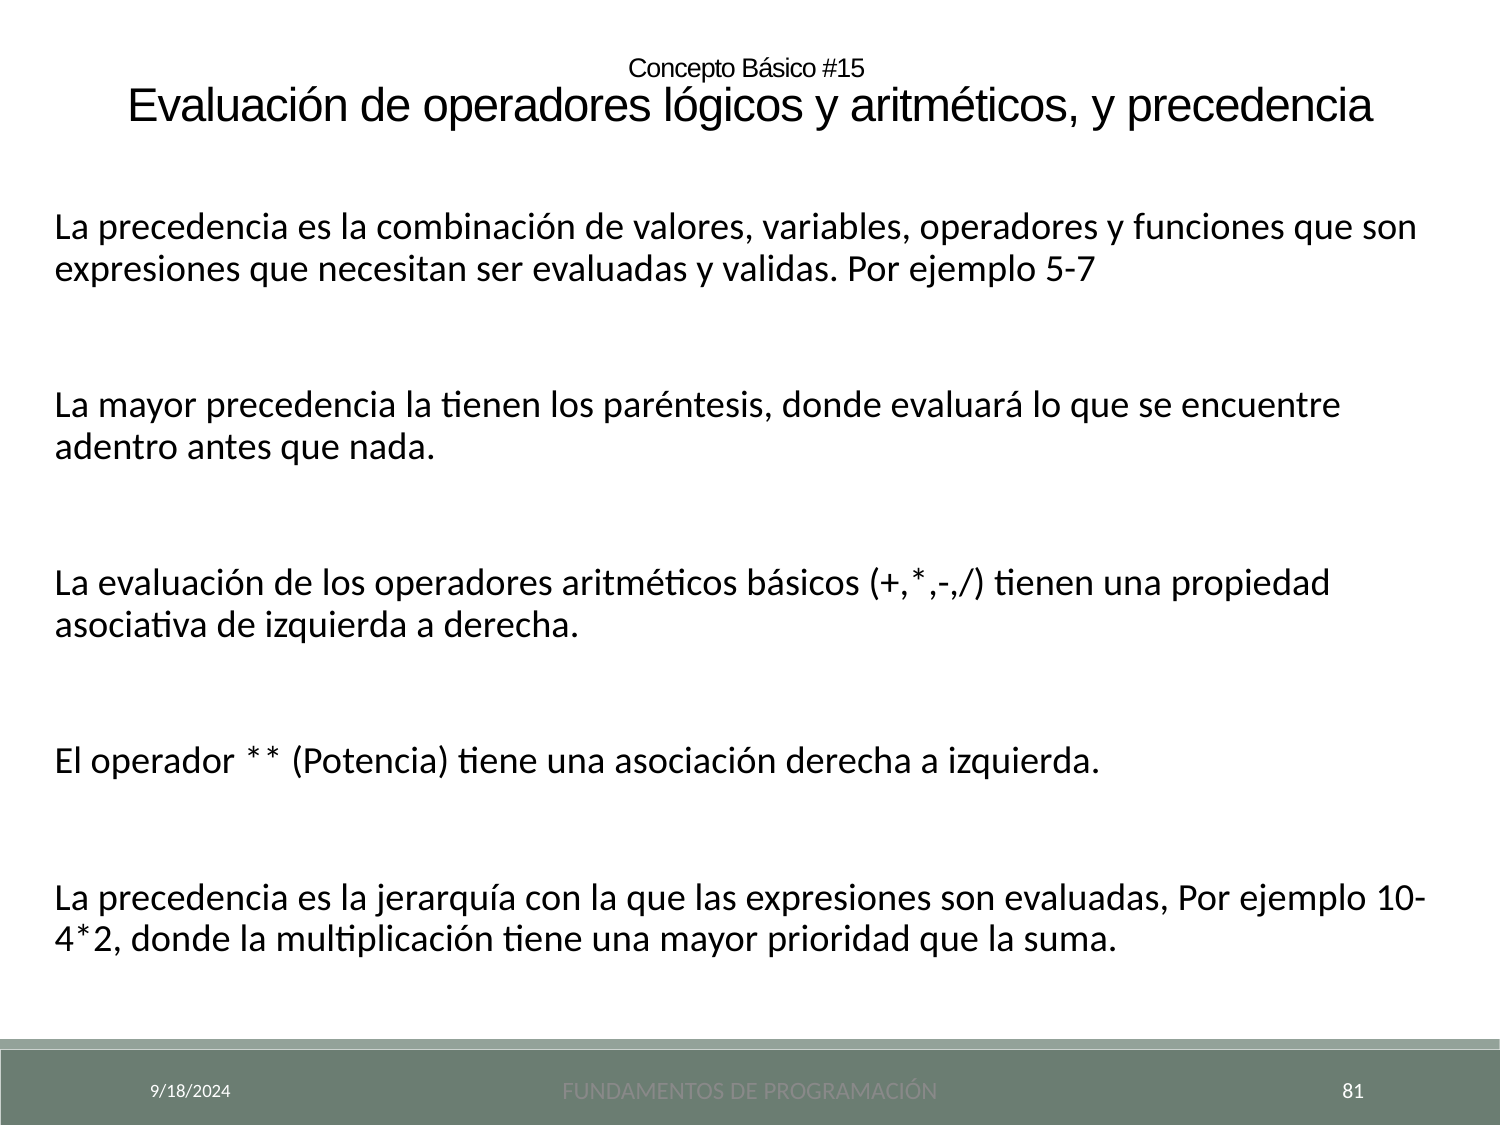

Concepto Básico #15
Evaluación de operadores lógicos y aritméticos, y precedencia
La precedencia es la combinación de valores, variables, operadores y funciones que son expresiones que necesitan ser evaluadas y validas. Por ejemplo 5-7

La mayor precedencia la tienen los paréntesis, donde evaluará lo que se encuentre adentro antes que nada.

La evaluación de los operadores aritméticos básicos (+,*,-,/) tienen una propiedad asociativa de izquierda a derecha.

El operador ** (Potencia) tiene una asociación derecha a izquierda.

La precedencia es la jerarquía con la que las expresiones son evaluadas, Por ejemplo 10-4*2, donde la multiplicación tiene una mayor prioridad que la suma.
9/18/2024
Fundamentos de Programación
81